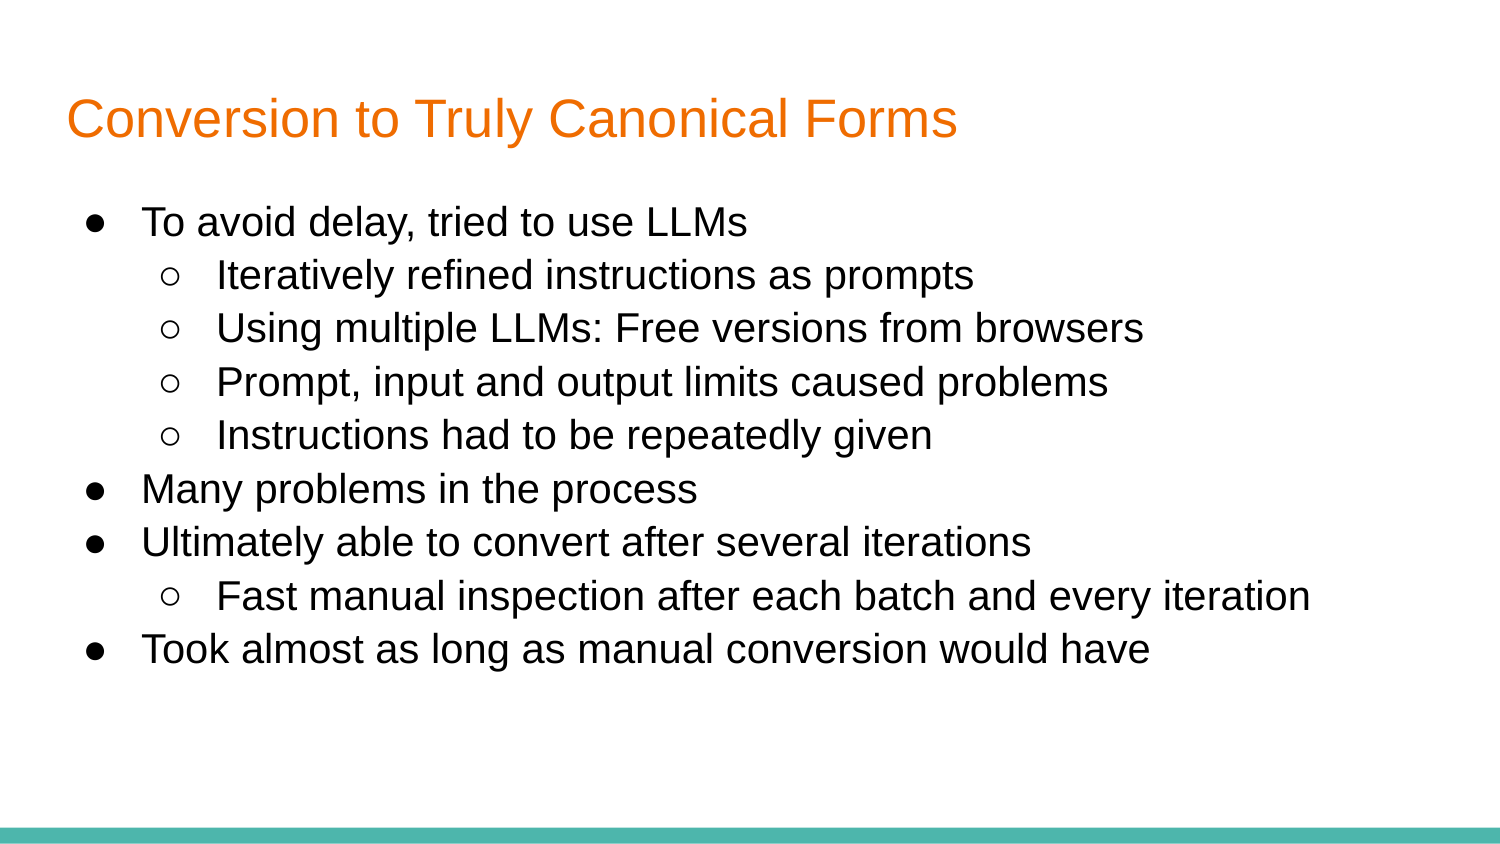

# Conversion to Truly Canonical Forms
To avoid delay, tried to use LLMs
Iteratively refined instructions as prompts
Using multiple LLMs: Free versions from browsers
Prompt, input and output limits caused problems
Instructions had to be repeatedly given
Many problems in the process
Ultimately able to convert after several iterations
Fast manual inspection after each batch and every iteration
Took almost as long as manual conversion would have